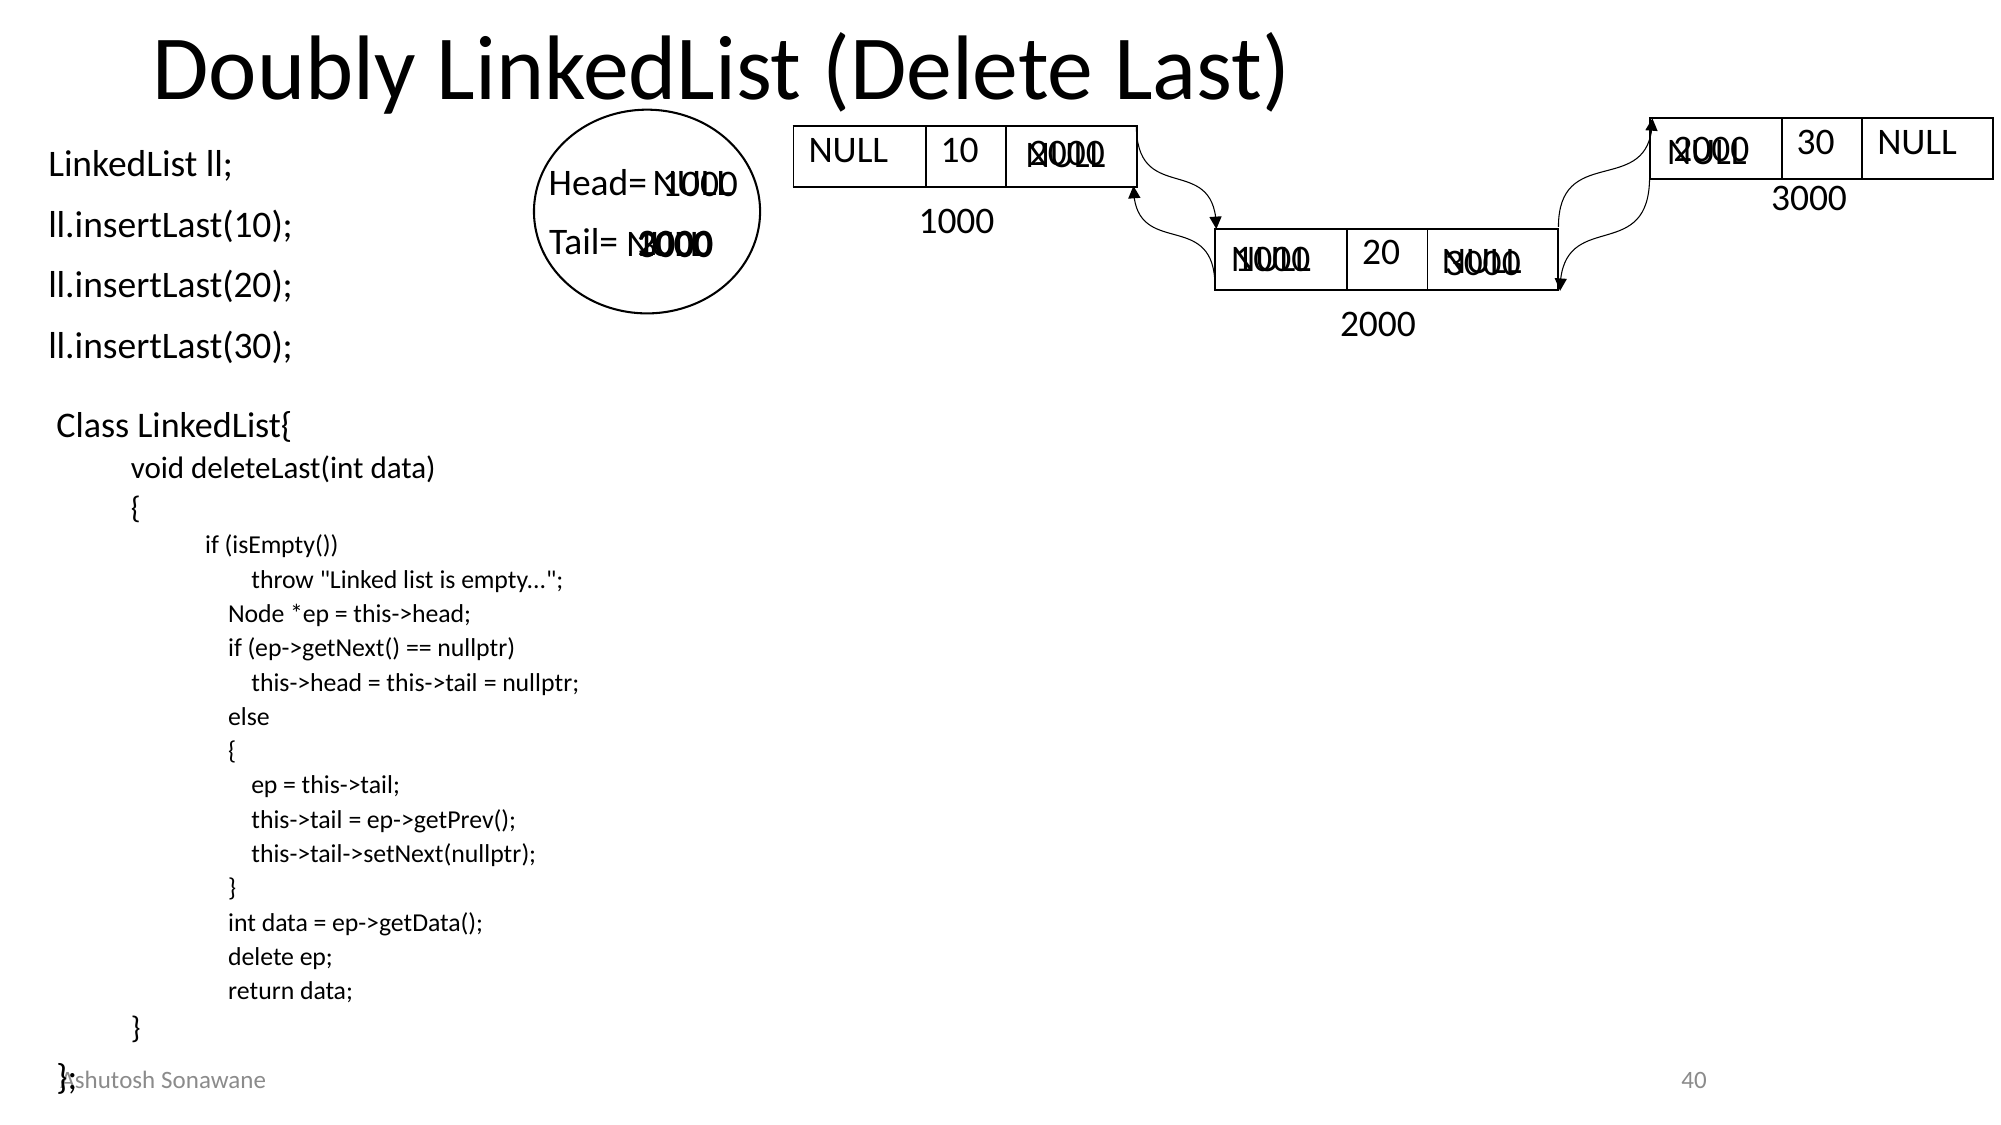

# Doubly LinkedList (Delete Last)

2000
|  | 30 | NULL |
| --- | --- | --- |
NULL
2000
NULL
| NULL | 10 |  |
| --- | --- | --- |
LinkedList ll;
Head=
NULL
1000
3000
1000
ll.insertLast(10);
Tail=
2000
NULL
1000
3000
NULL
1000
|  | 20 |  |
| --- | --- | --- |
NULL
3000
ll.insertLast(20);
2000
ll.insertLast(30);
Class LinkedList{
void deleteLast(int data)
{
if (isEmpty())
        throw "Linked list is empty...";
    Node *ep = this->head;
    if (ep->getNext() == nullptr)
        this->head = this->tail = nullptr;
    else
    {
        ep = this->tail;
        this->tail = ep->getPrev();
        this->tail->setNext(nullptr);
    }
    int data = ep->getData();
    delete ep;
    return data;
}
};
Ashutosh Sonawane
40